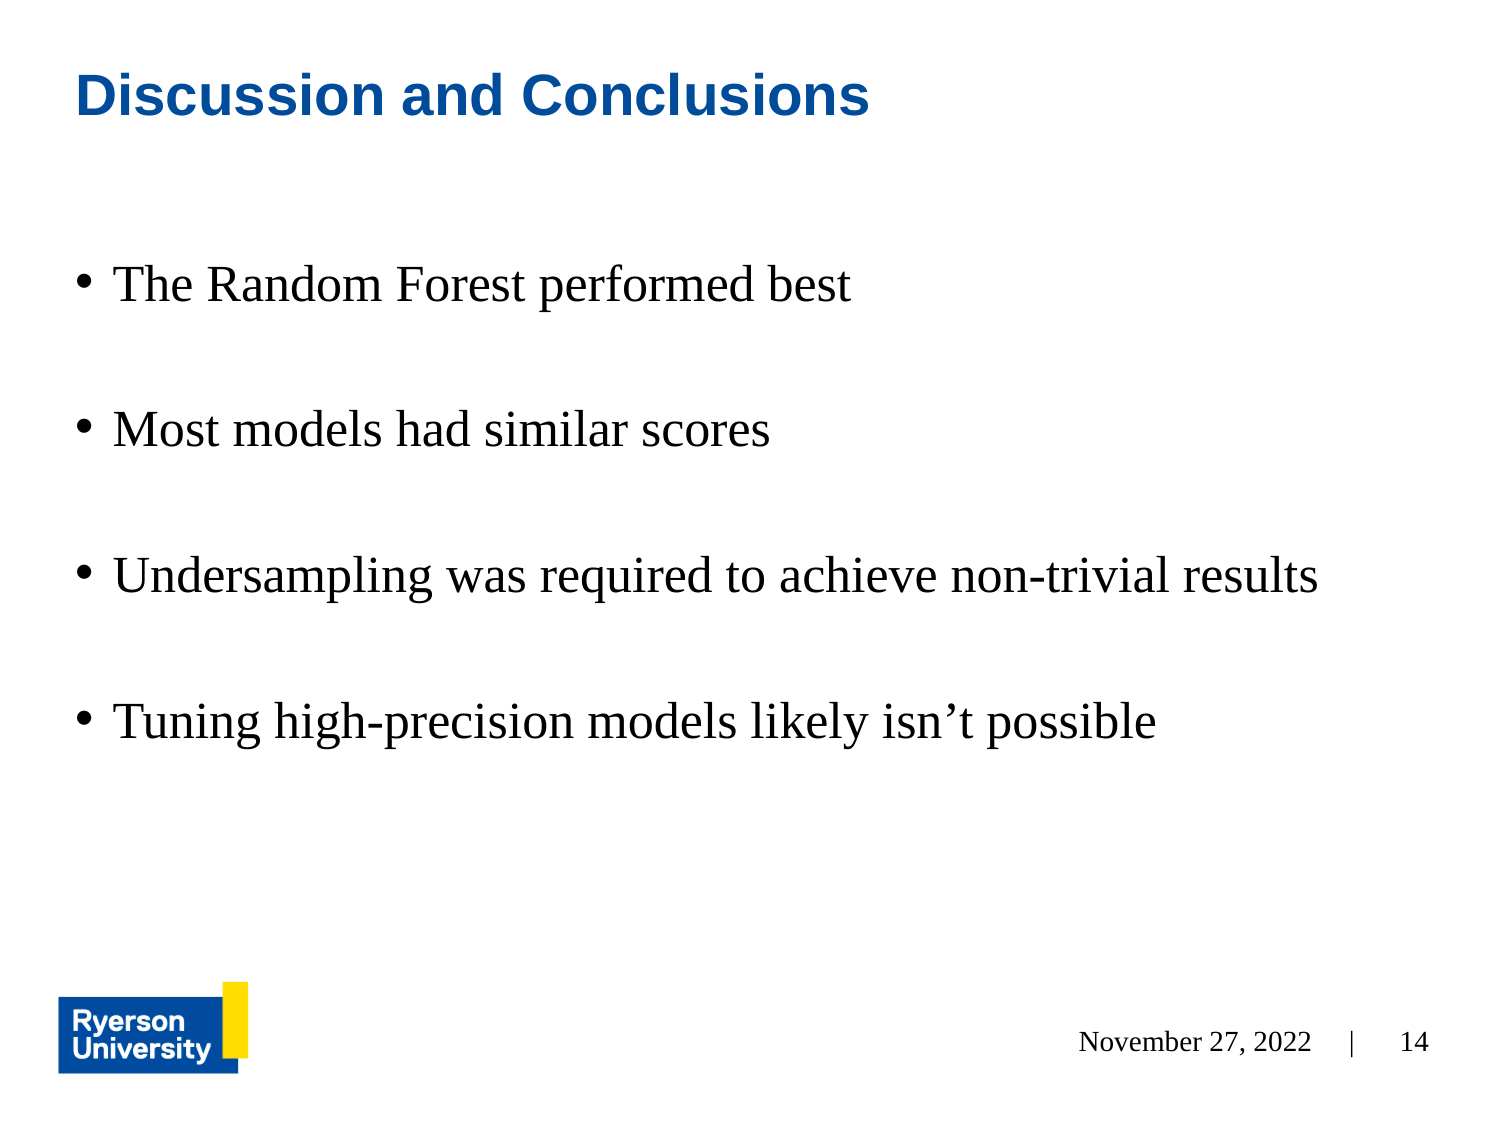

# Discussion and Conclusions
The Random Forest performed best

Most models had similar scores

Undersampling was required to achieve non-trivial results

Tuning high-precision models likely isn’t possible
November 27, 2022     |
14